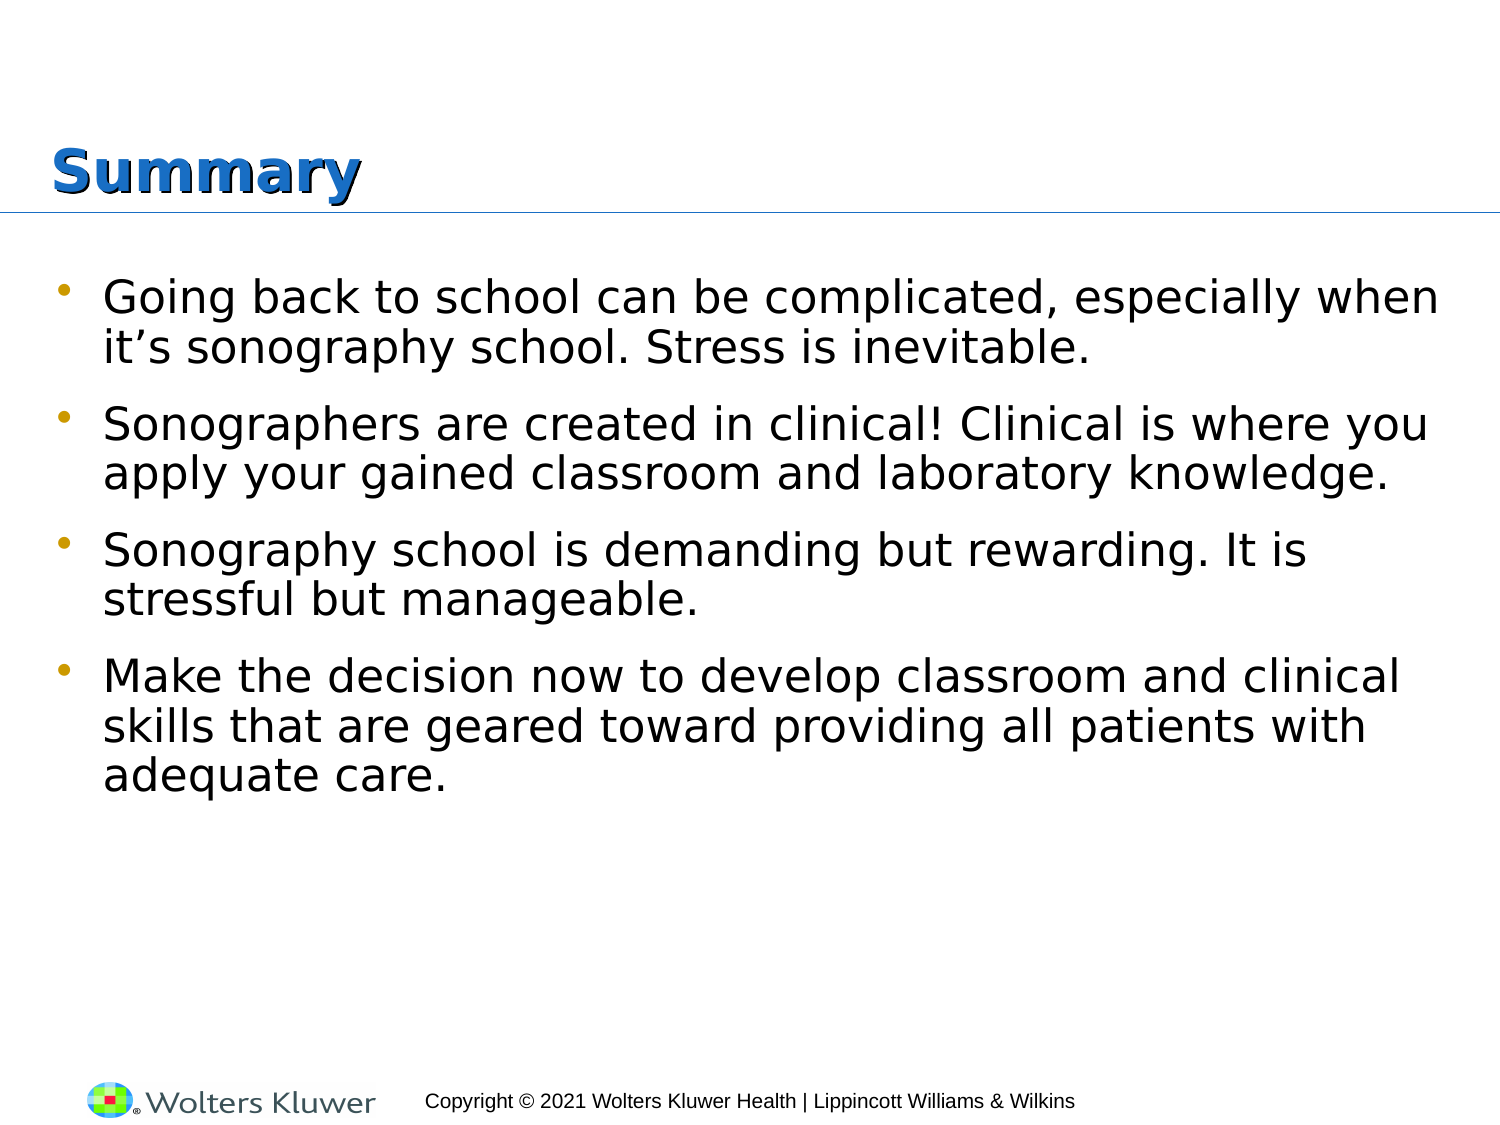

# Summary
Going back to school can be complicated, especially when it’s sonography school. Stress is inevitable.
Sonographers are created in clinical! Clinical is where you apply your gained classroom and laboratory knowledge.
Sonography school is demanding but rewarding. It is stressful but manageable.
Make the decision now to develop classroom and clinical skills that are geared toward providing all patients with adequate care.